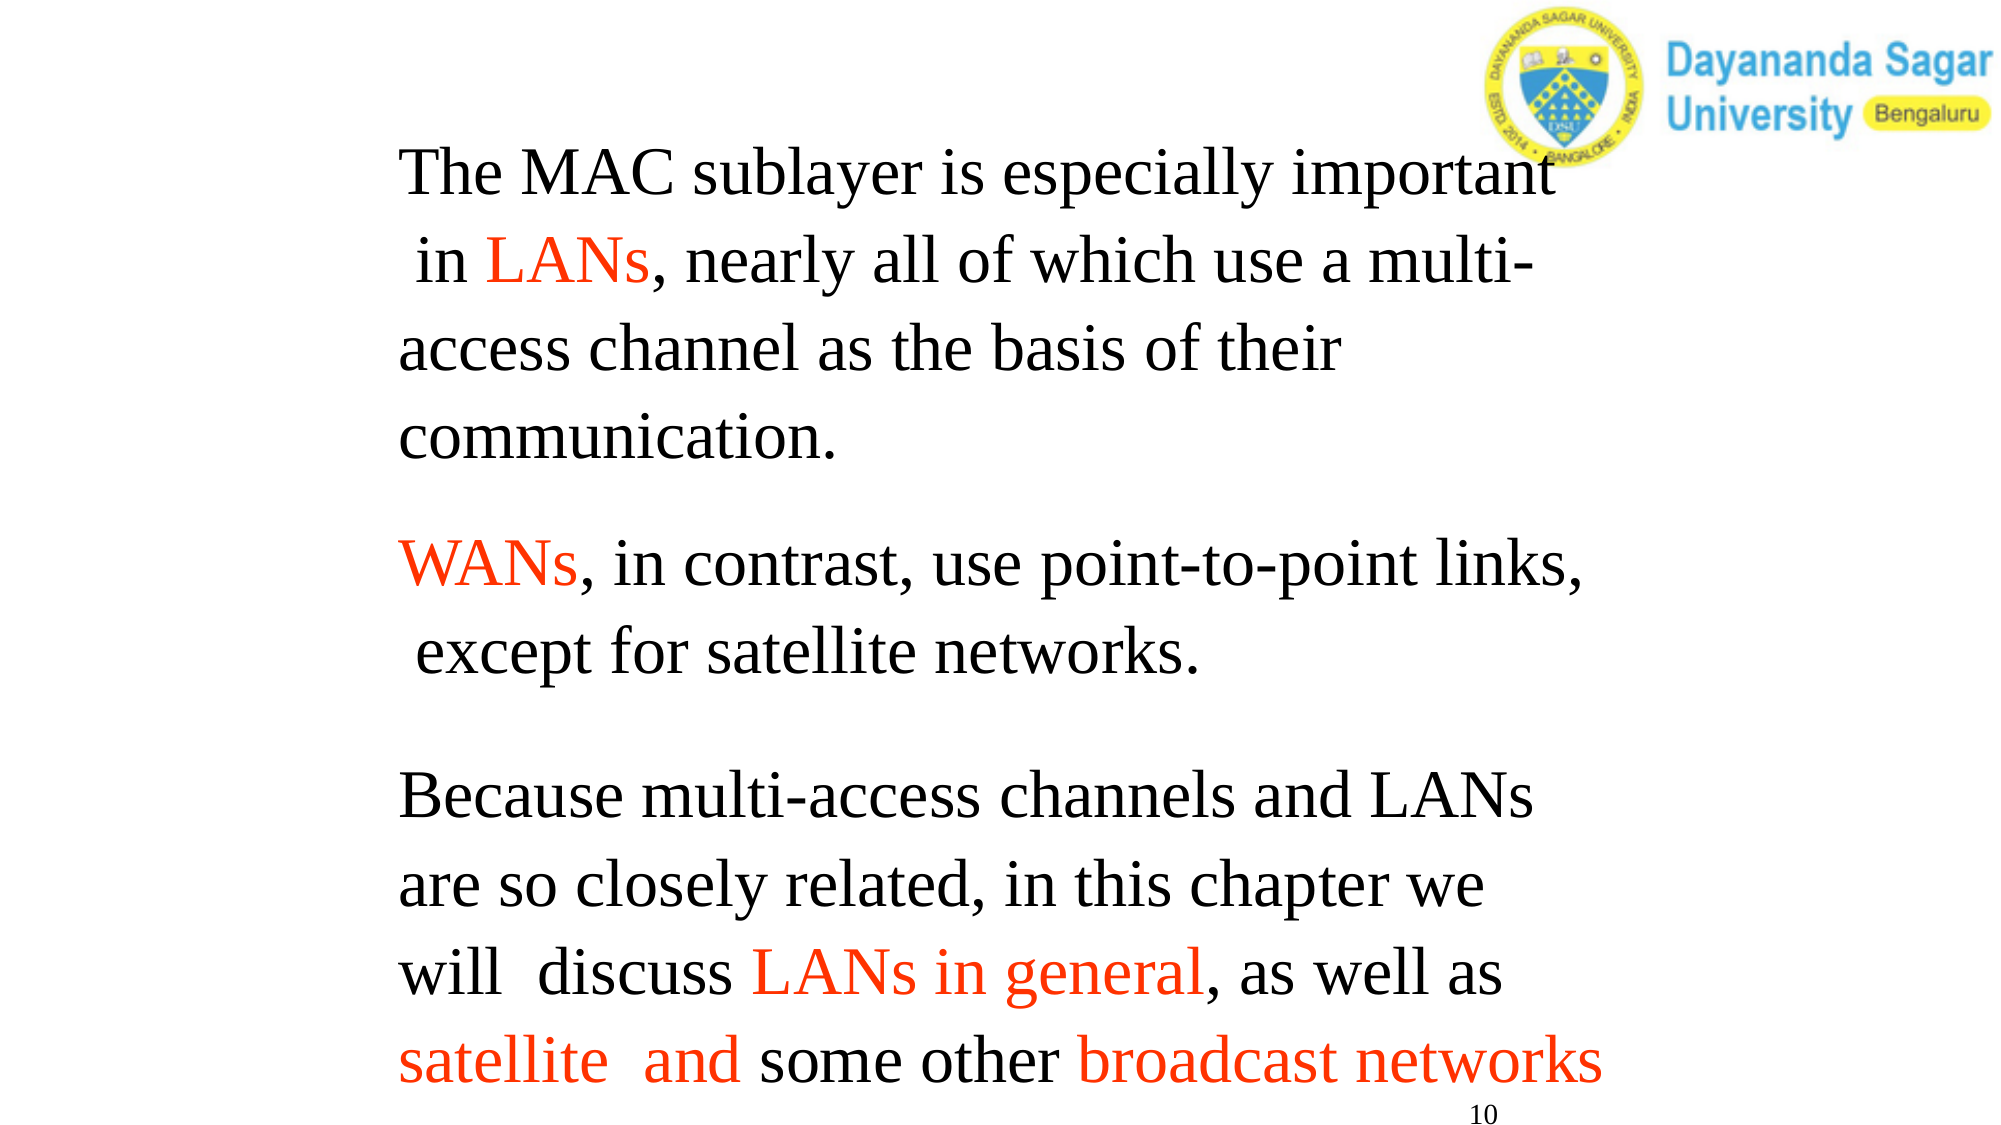

The MAC sublayer is especially important  in LANs, nearly all of which use a multi-  access channel as the basis of their  communication.
WANs, in contrast, use point-to-point links,  except for satellite networks.
Because multi-access channels and LANs  are so closely related, in this chapter we will  discuss LANs in general, as well as satellite  and some other broadcast networks
10